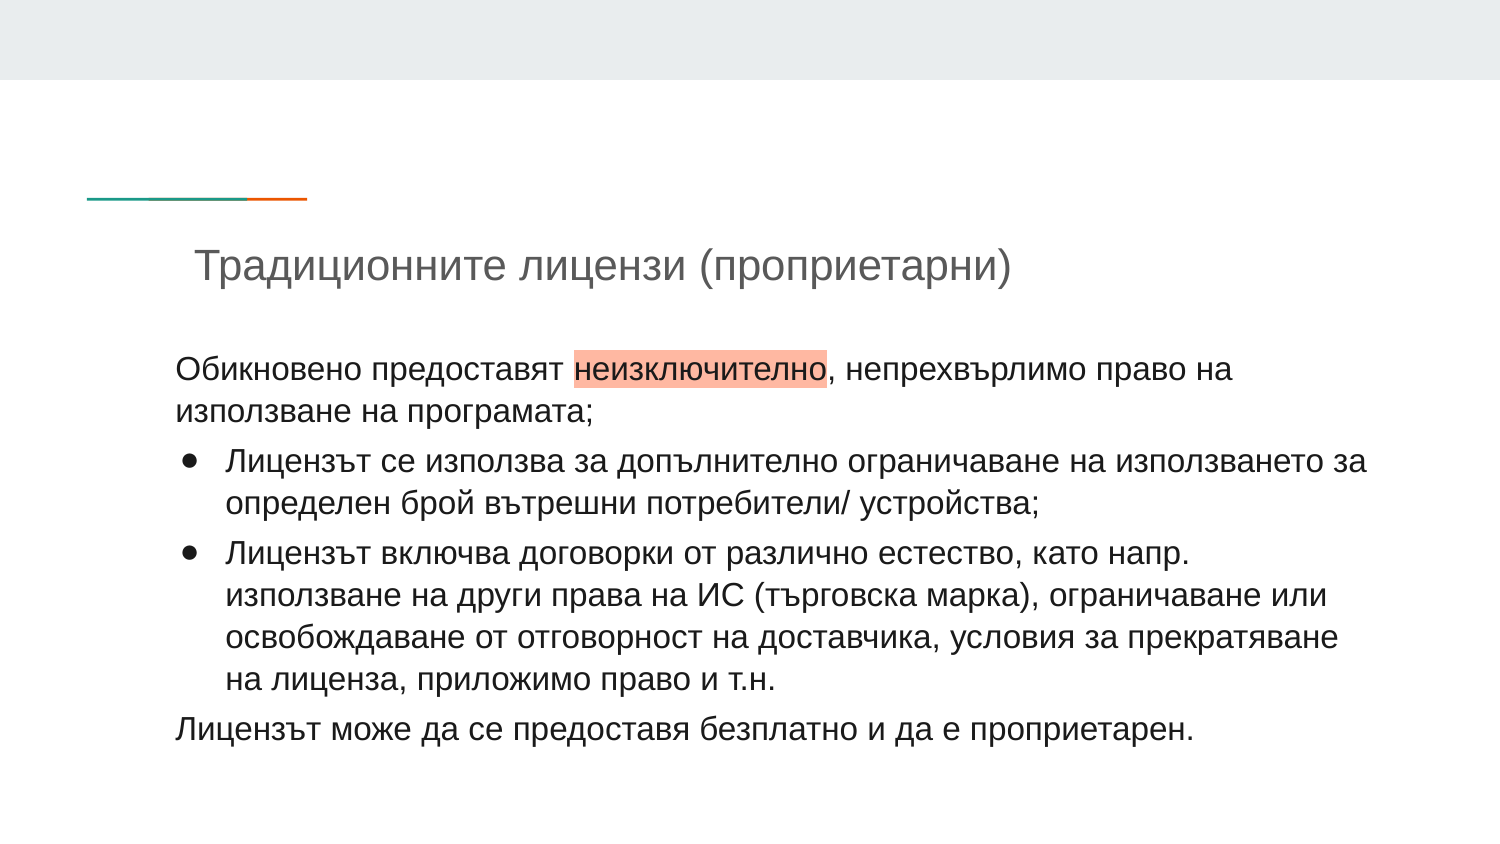

# Традиционните лицензи (проприетарни)
Обикновено предоставят неизключително, непрехвърлимо право на използване на програмата;
Лицензът се използва за допълнително ограничаване на използването за определен брой вътрешни потребители/ устройства;
Лицензът включва договорки от различно естество, като напр. използване на други права на ИС (търговска марка), ограничаване или освобождаване от отговорност на доставчика, условия за прекратяване на лиценза, приложимо право и т.н.
Лицензът може да се предоставя безплатно и да е проприетарен.